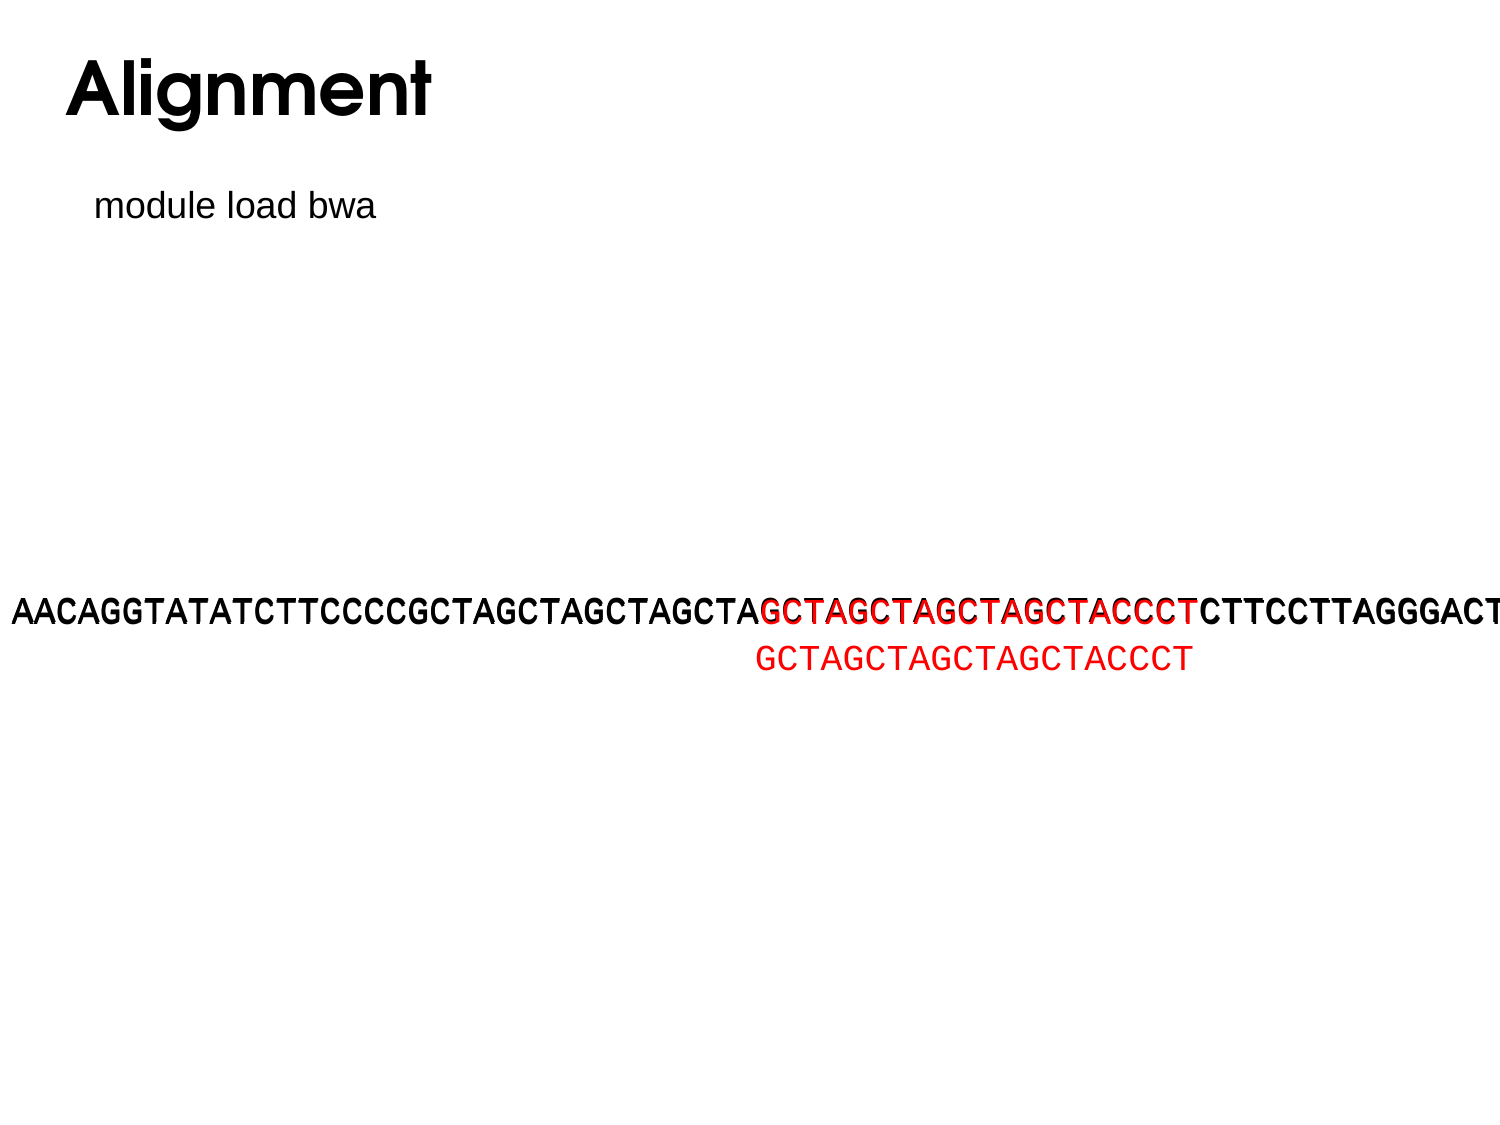

# Alignment
module load bwa

AACAGGTATATCTTCCCCGCTAGCTAGCTAGCTAGCTAGCTAGCTAGCTACCCTCTTCCTTAGGGACTGTAC
AACAGGTATATCTTCCCCGCTAGCTAGCTAGCTAGCTAGCTAGCTAGCTACCCTCTTCCTTAGGGACTGTAC
GCTAGCTAGCTAGCTACCCT